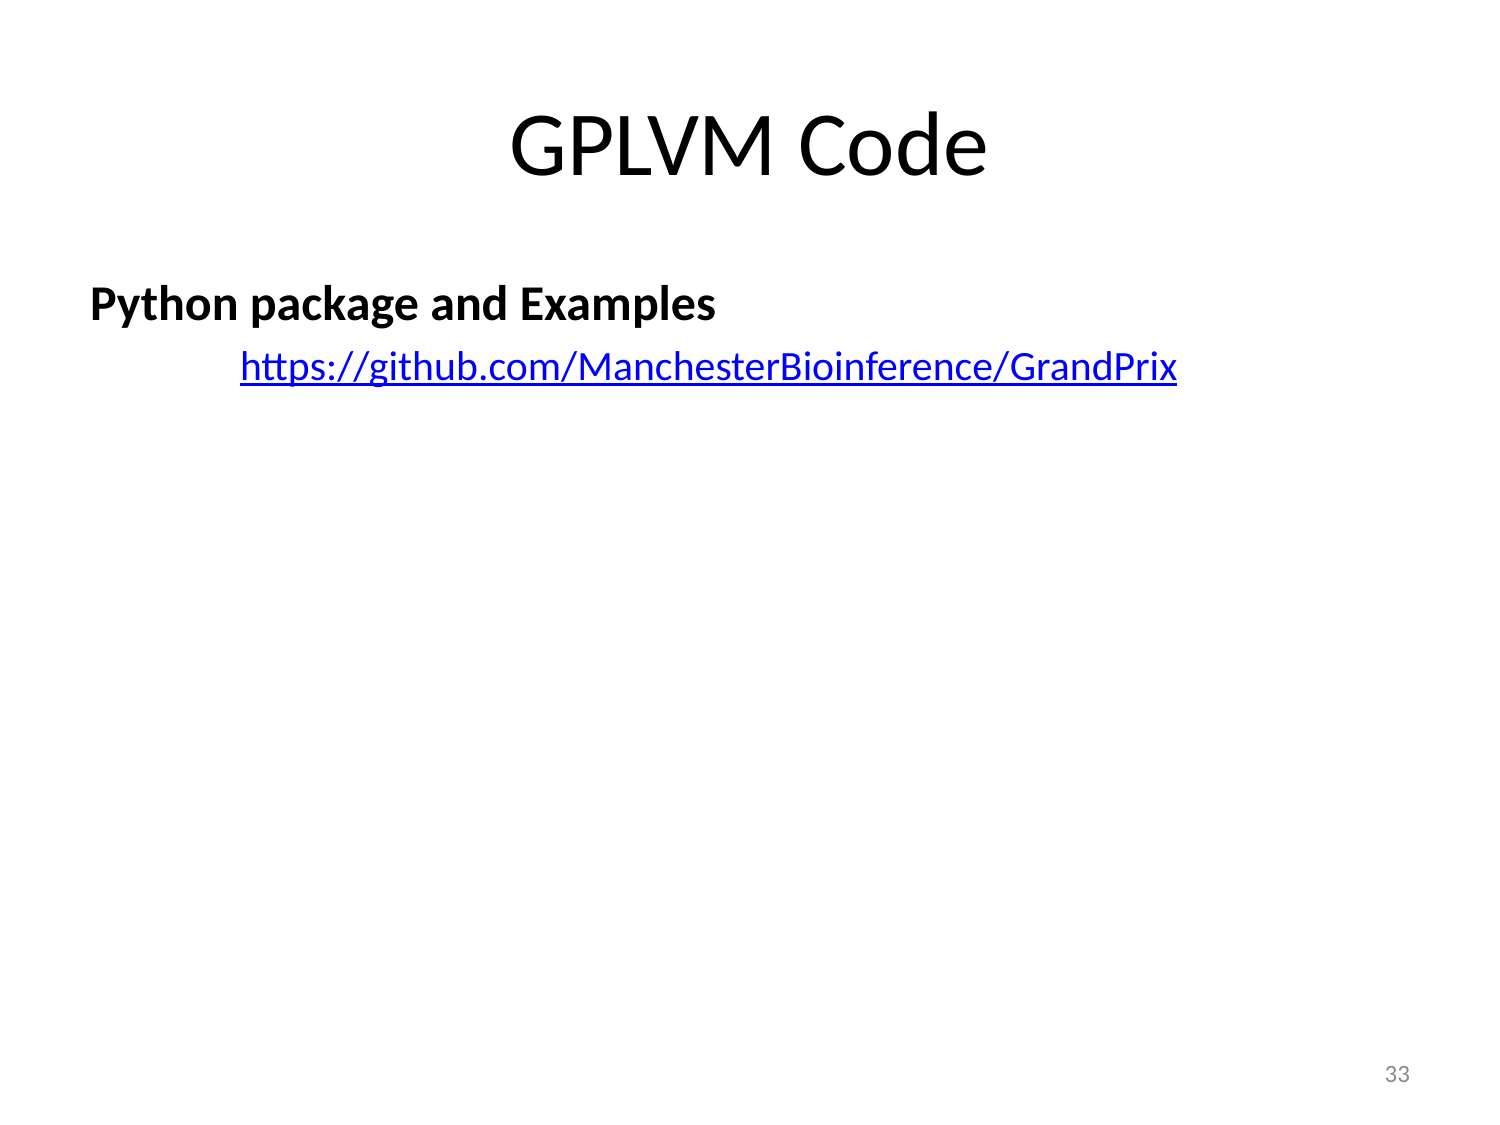

# GPLVM Code
Python package and Examples
	https://github.com/ManchesterBioinference/GrandPrix

33